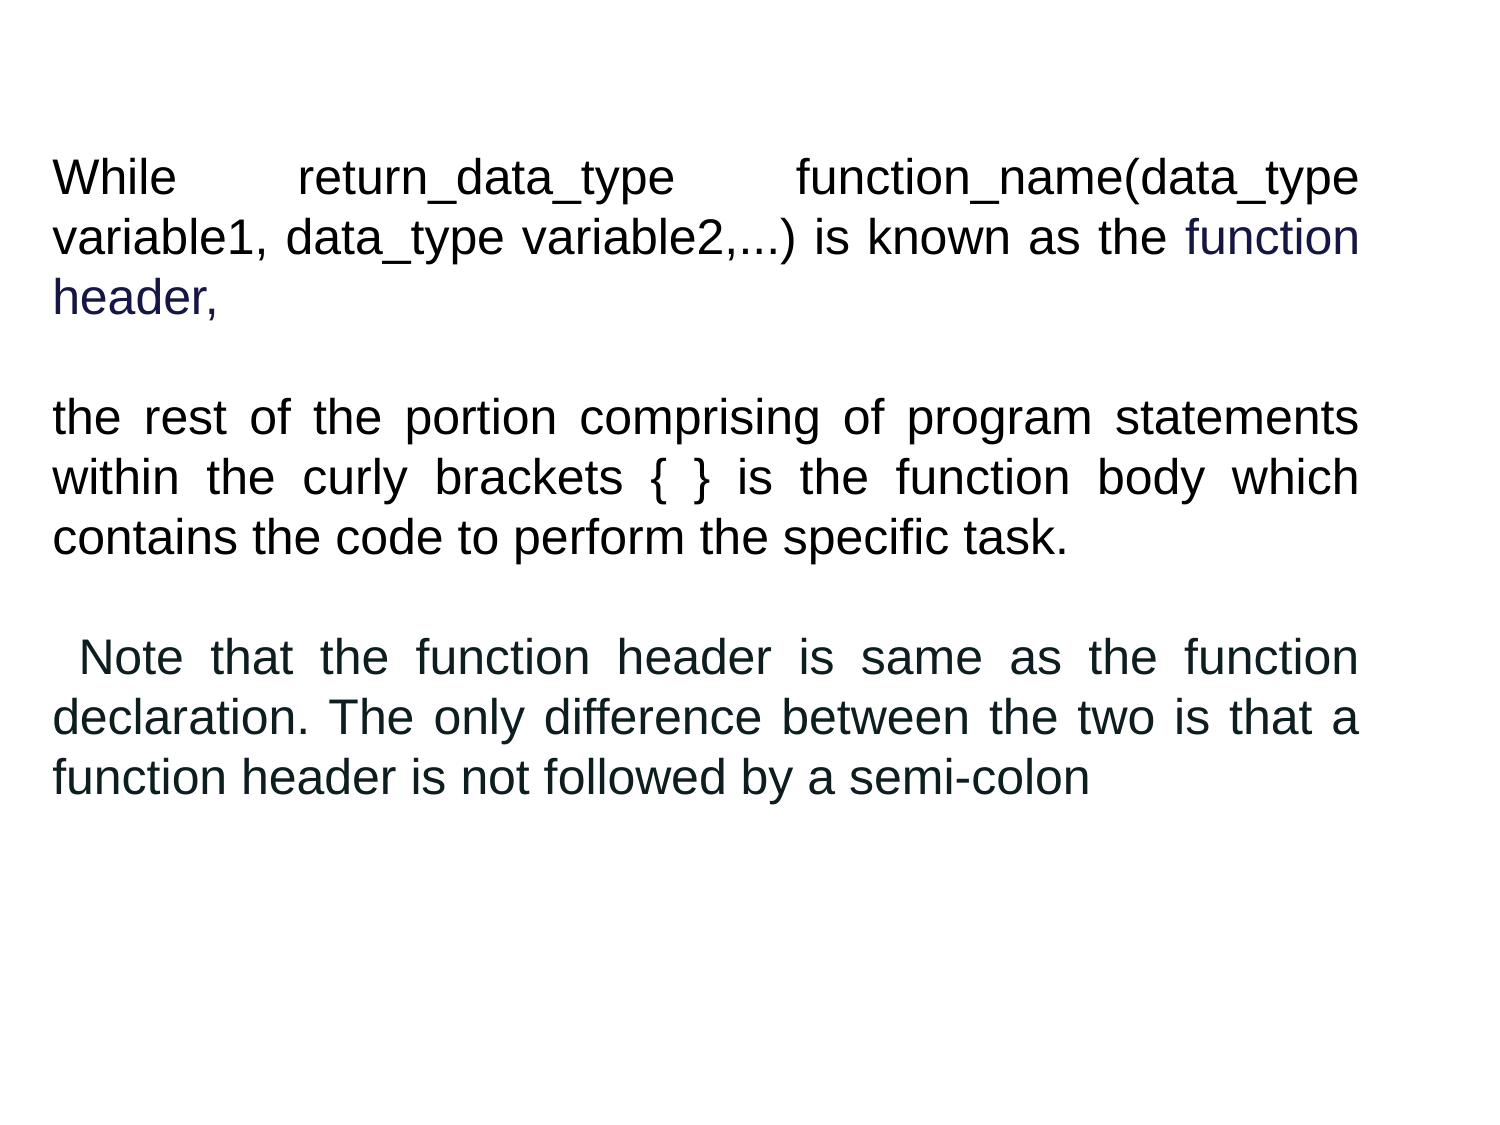

While return_data_type function_name(data_type variable1, data_type variable2,...) is known as the function header,

the rest of the portion comprising of program statements within the curly brackets { } is the function body which contains the code to perform the specific task.

 Note that the function header is same as the function declaration. The only difference between the two is that a function header is not followed by a semi-colon